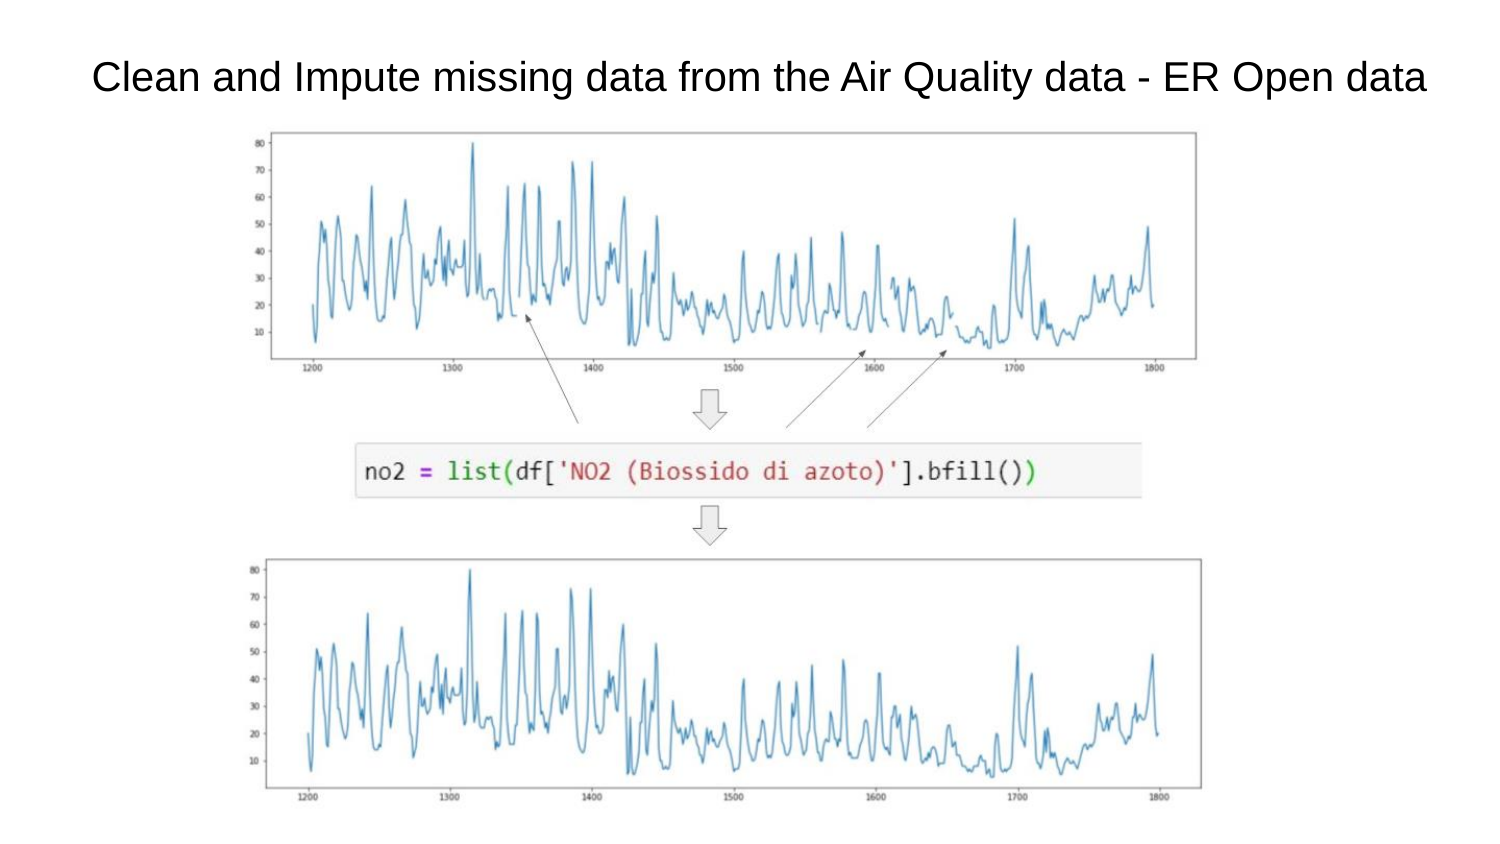

Clean and Impute missing data from the Air Quality data - ER Open data